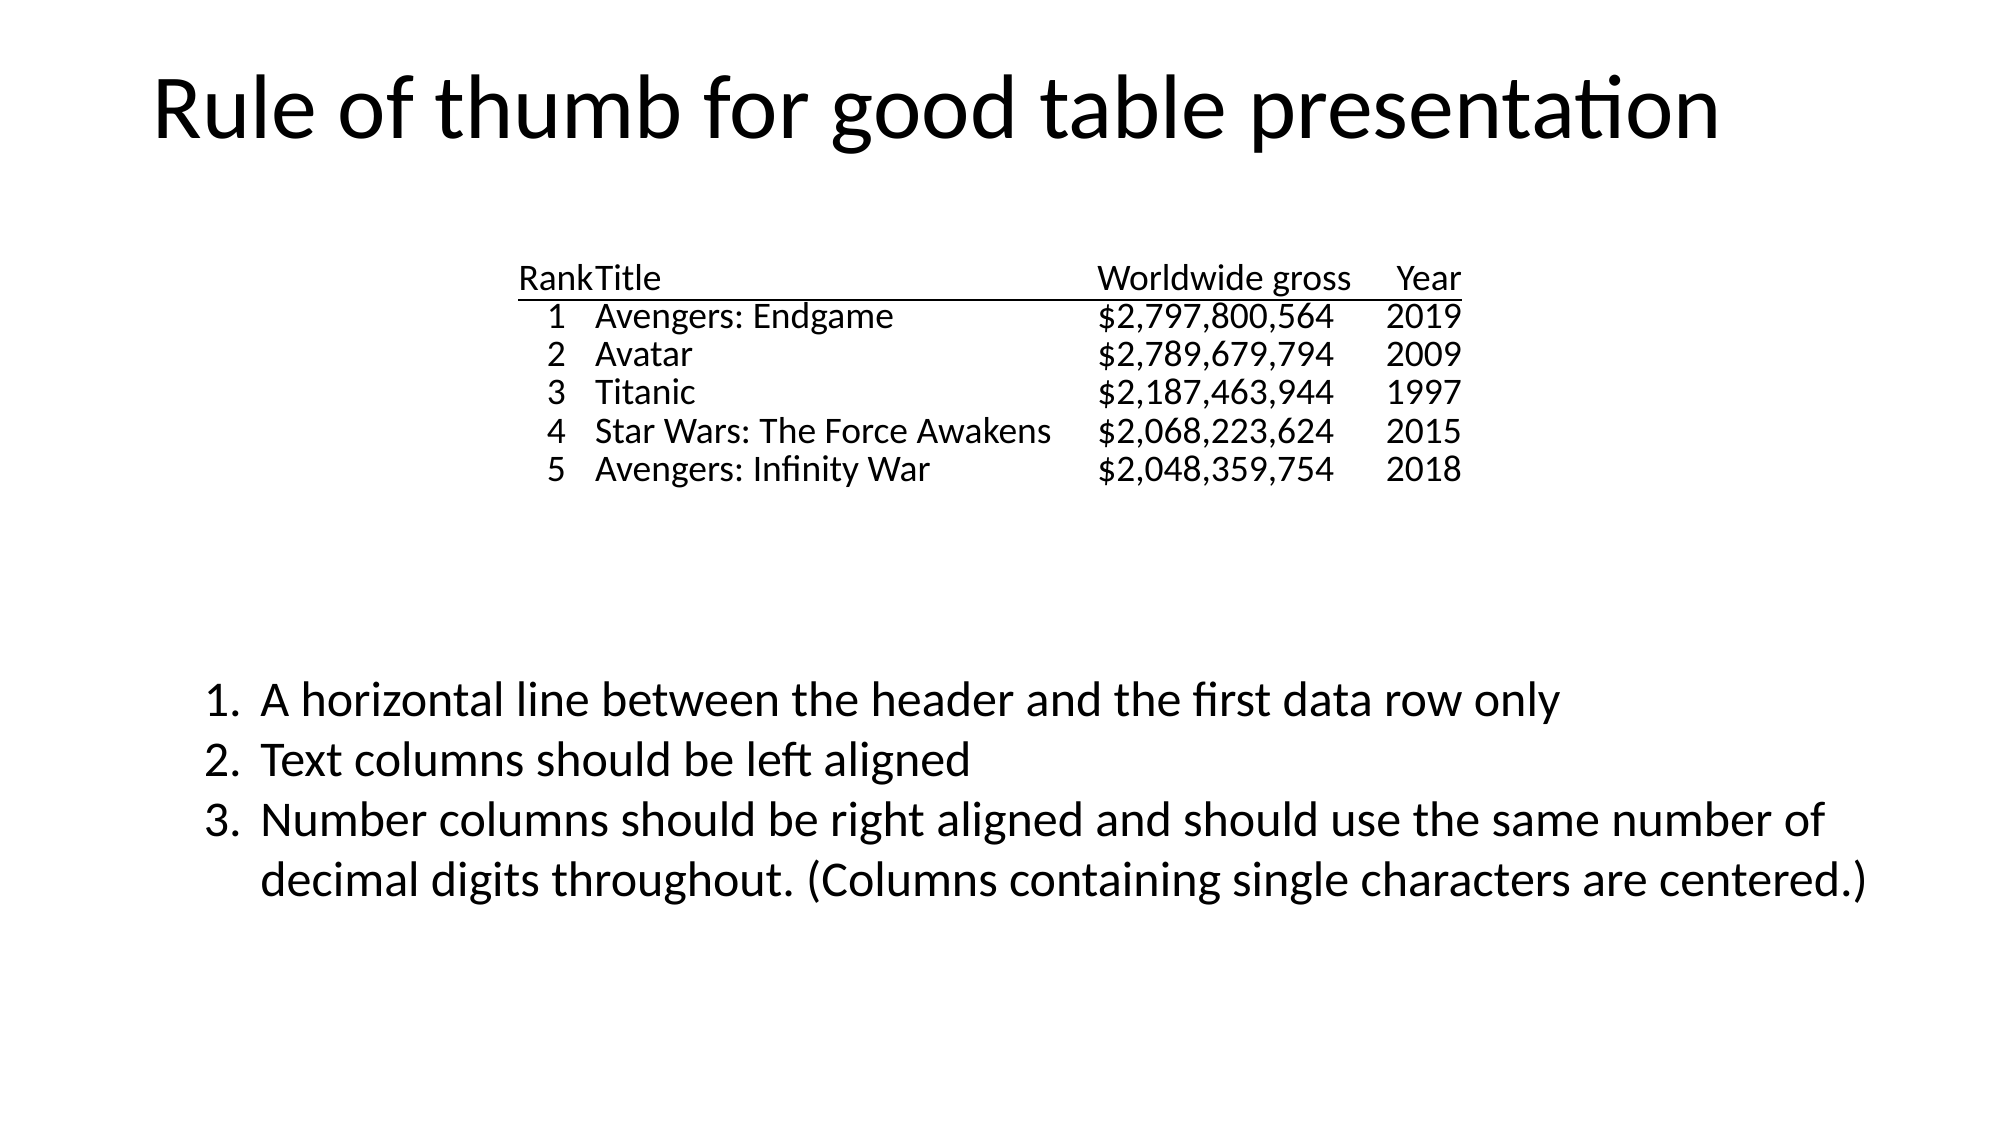

# Rule of thumb for good table presentation
| Rank | Title | Worldwide gross | Year |
| --- | --- | --- | --- |
| 1 | Avengers: Endgame | $2,797,800,564 | 2019 |
| 2 | Avatar | $2,789,679,794 | 2009 |
| 3 | Titanic | $2,187,463,944 | 1997 |
| 4 | Star Wars: The Force Awakens | $2,068,223,624 | 2015 |
| 5 | Avengers: Infinity War | $2,048,359,754 | 2018 |
A horizontal line between the header and the first data row only
Text columns should be left aligned
Number columns should be right aligned and should use the same number of decimal digits throughout. (Columns containing single characters are centered.)